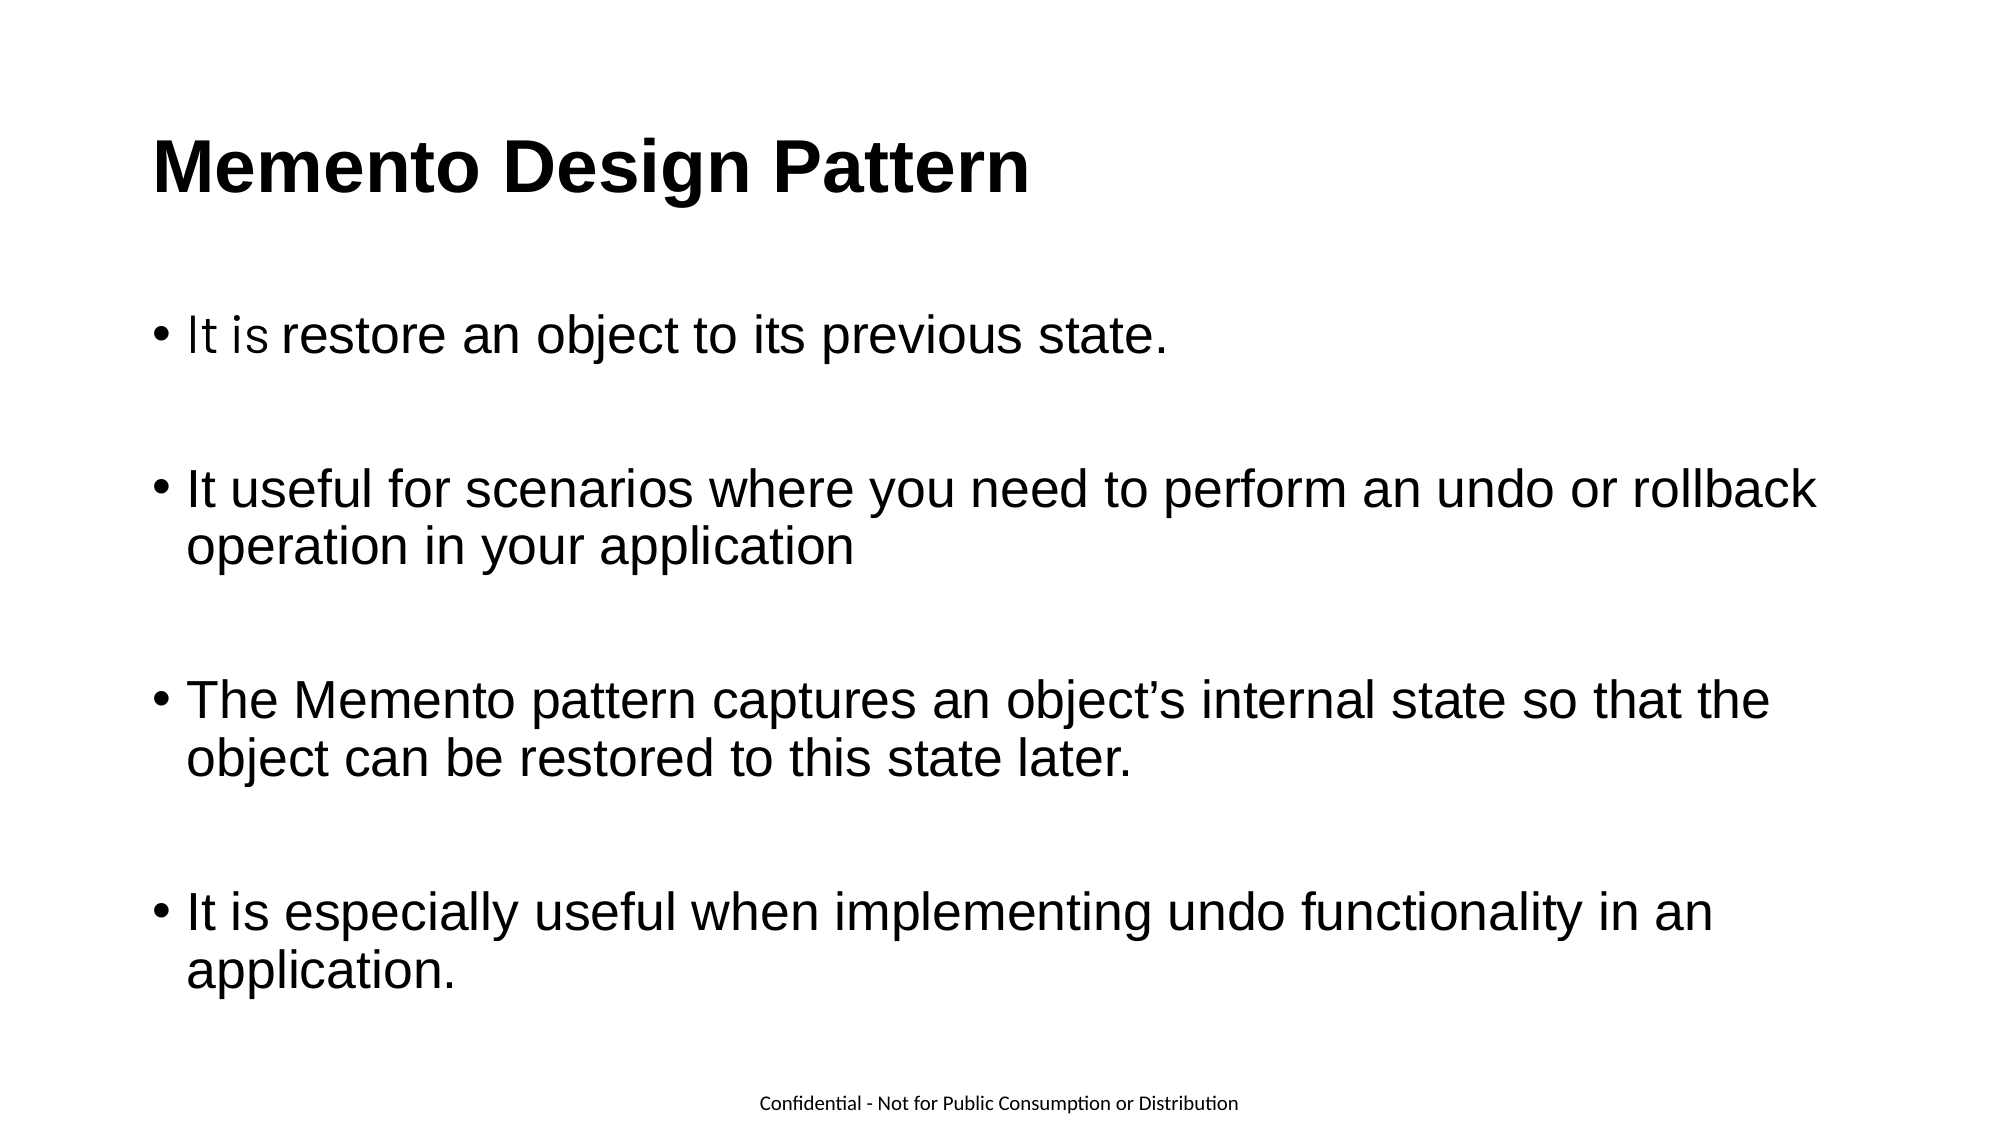

# Memento Design Pattern
It is restore an object to its previous state.

It useful for scenarios where you need to perform an undo or rollback operation in your application

The Memento pattern captures an object’s internal state so that the object can be restored to this state later.

It is especially useful when implementing undo functionality in an application.